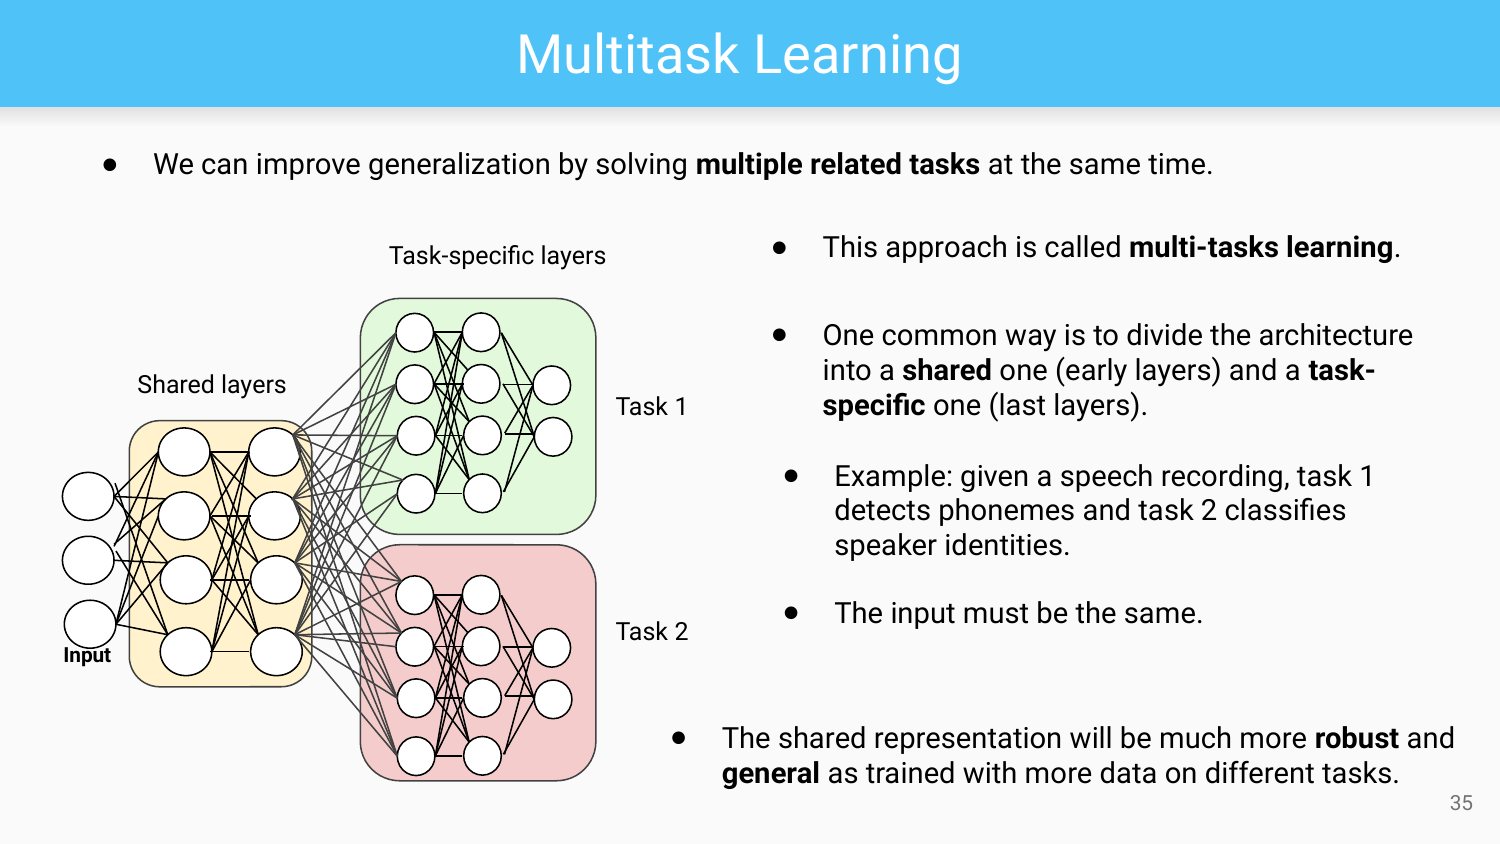

# Multitask Learning
We can improve generalization by solving multiple related tasks at the same time.
This approach is called multi-tasks learning.
Task-specific layers

One common way is to divide the architecture into a shared one (early layers) and a task-specific one (last layers).

Shared layers

Task 1

Example: given a speech recording, task 1 detects phonemes and task 2 classifies speaker identities.

The input must be the same.

Task 2

Input

The shared representation will be much more robust and general as trained with more data on different tasks.

35